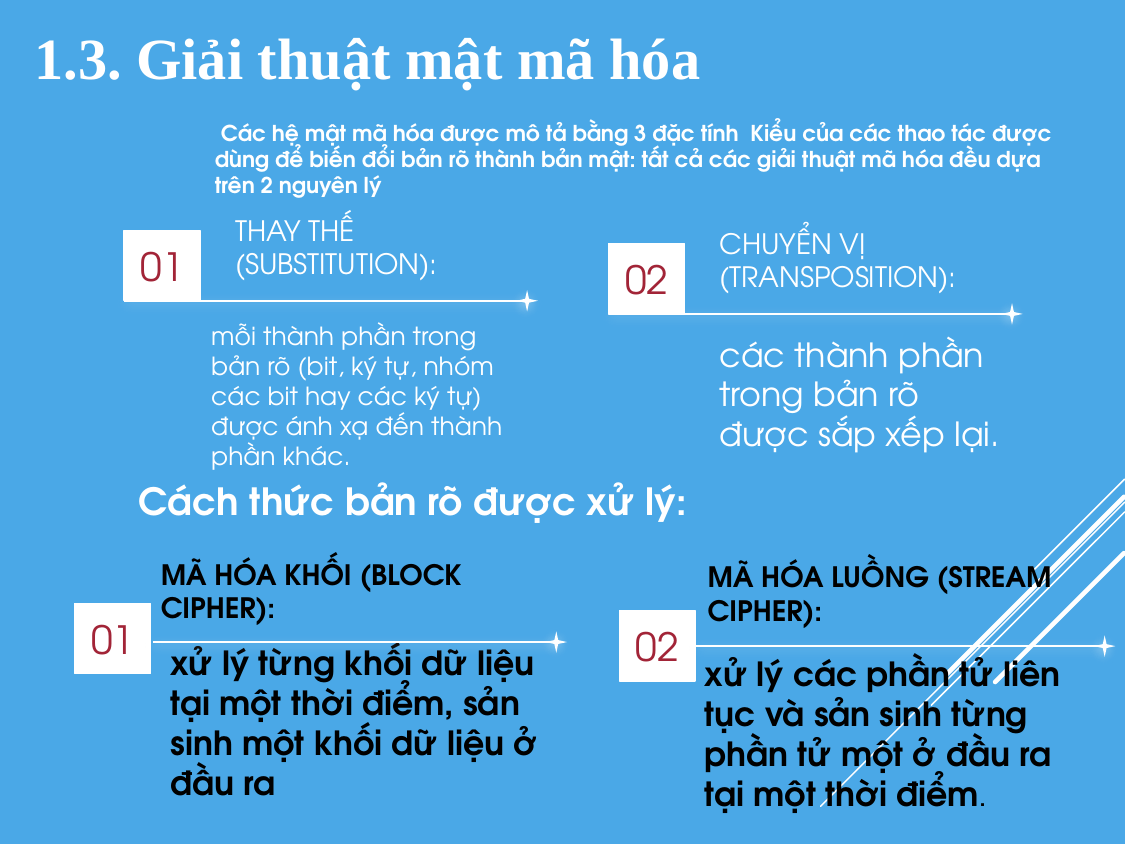

1.3. Giải thuật mật mã hóa
 Các hệ mật mã hóa được mô tả bằng 3 đặc tính  Kiểu của các thao tác được dùng để biến đổi bản rõ thành bản mật: tất cả các giải thuật mã hóa đều dựa trên 2 nguyên lý
01
Thay thế (substitution):
02
Chuyển vị (transposition):

mỗi thành phần trong bản rõ (bit, ký tự, nhóm các bit hay các ký tự) được ánh xạ đến thành phần khác.
các thành phần trong bản rõ được sắp xếp lại.
Cách thức bản rõ được xử lý:
Mã hóa khối (block cipher):
Mã hóa luồng (stream cipher):
01
02
xử lý từng khối dữ liệu tại một thời điểm, sản sinh một khối dữ liệu ở đầu ra

xử lý các phần tử liên tục và sản sinh từng phần tử một ở đầu ra tại một thời điểm.